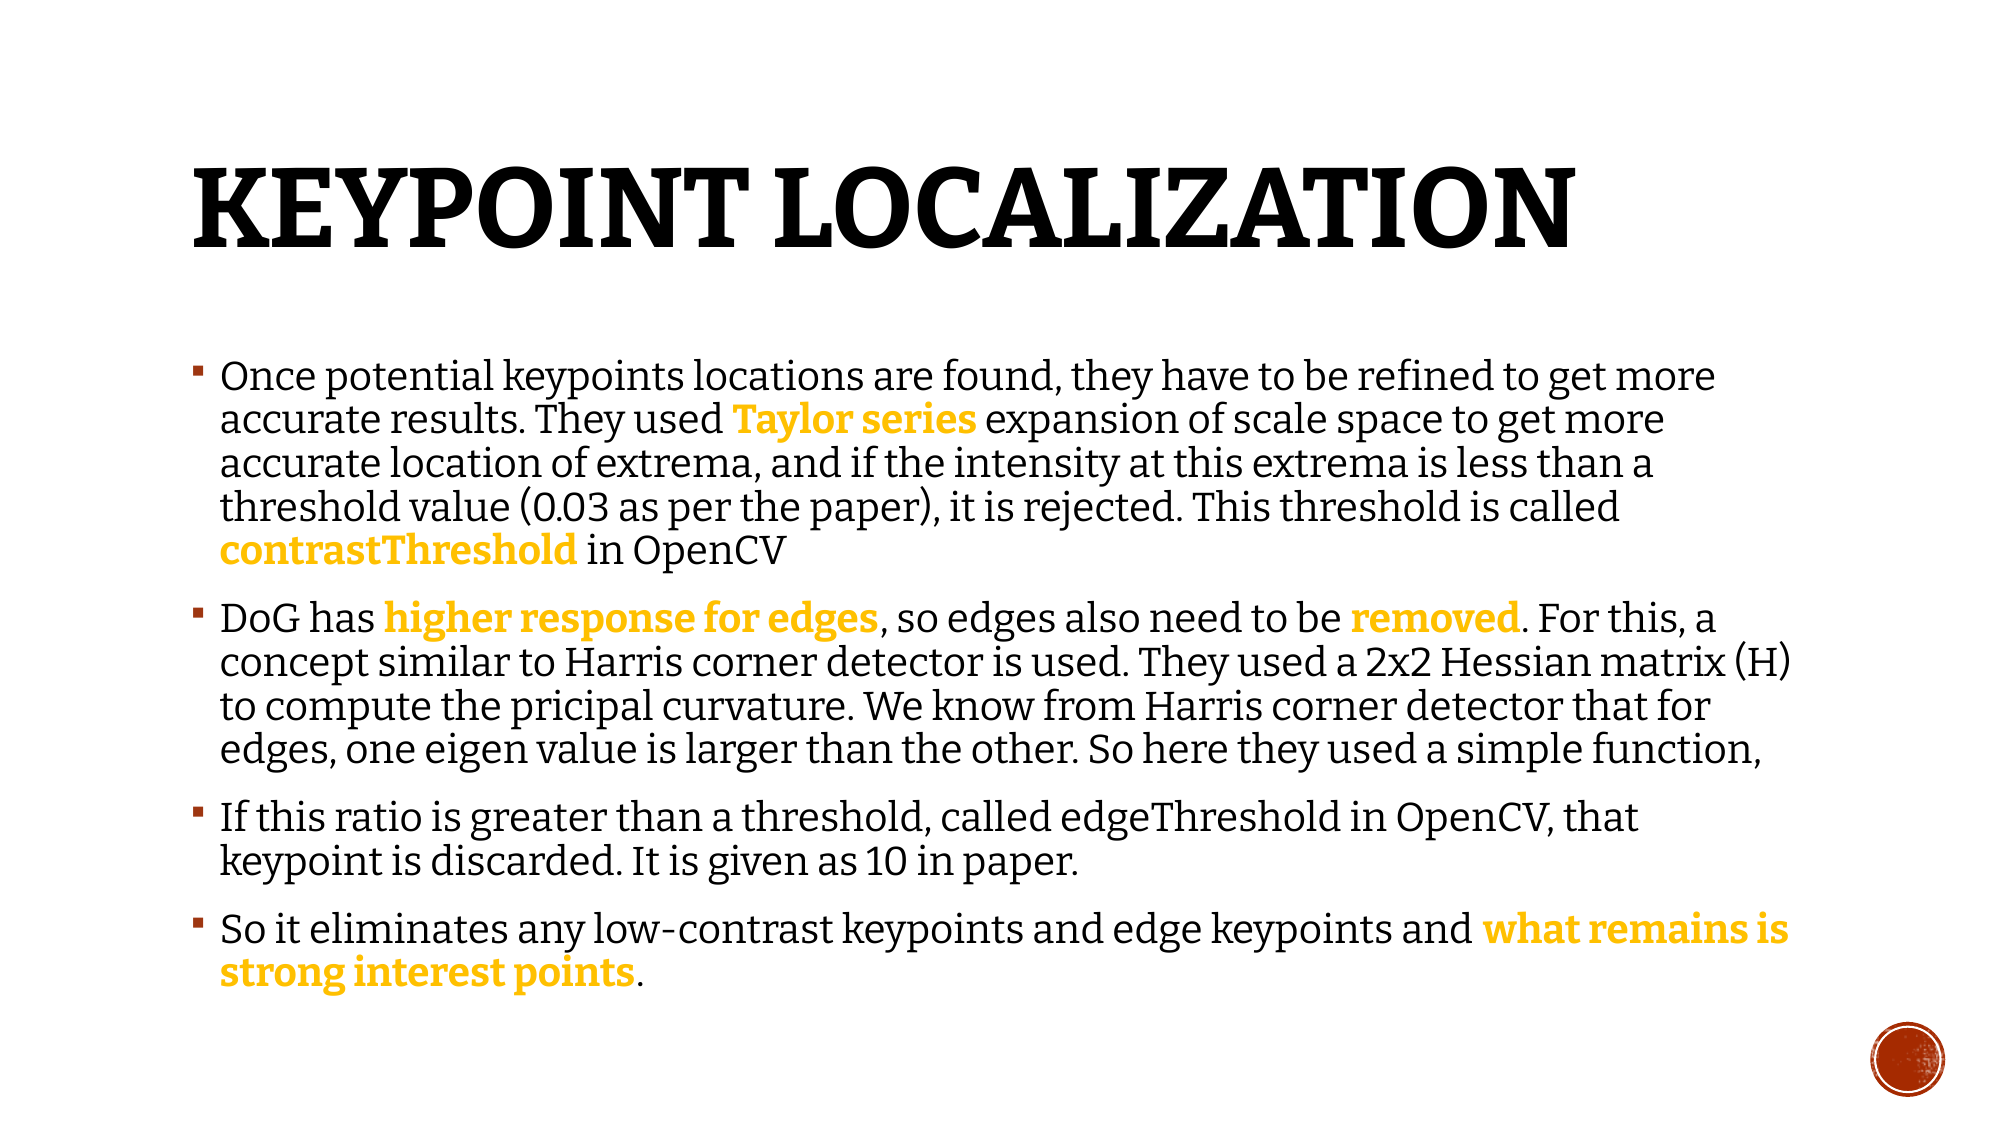

# Keypoint Localization
Once potential keypoints locations are found, they have to be refined to get more accurate results. They used Taylor series expansion of scale space to get more accurate location of extrema, and if the intensity at this extrema is less than a threshold value (0.03 as per the paper), it is rejected. This threshold is called contrastThreshold in OpenCV
DoG has higher response for edges, so edges also need to be removed. For this, a concept similar to Harris corner detector is used. They used a 2x2 Hessian matrix (H) to compute the pricipal curvature. We know from Harris corner detector that for edges, one eigen value is larger than the other. So here they used a simple function,
If this ratio is greater than a threshold, called edgeThreshold in OpenCV, that keypoint is discarded. It is given as 10 in paper.
So it eliminates any low-contrast keypoints and edge keypoints and what remains is strong interest points.